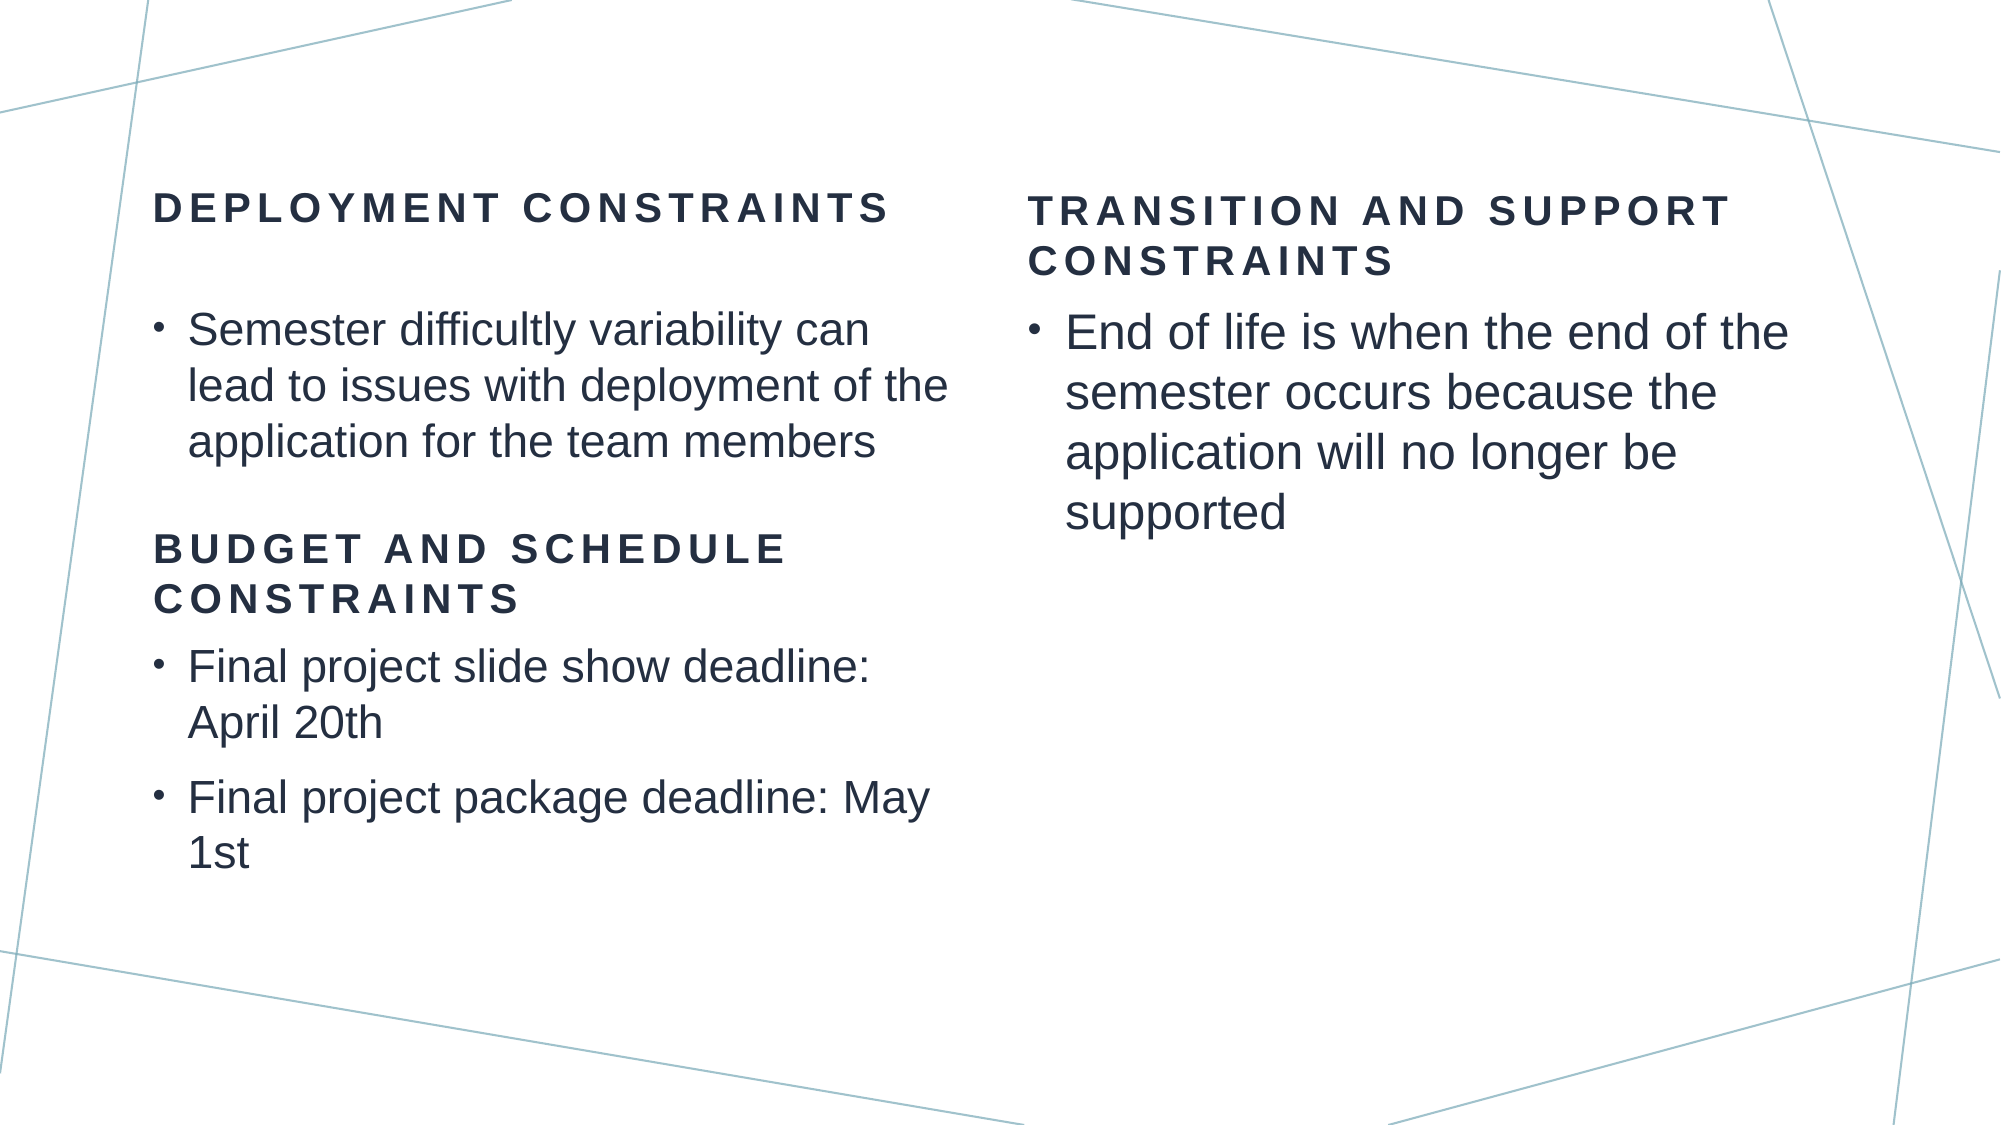

Deployment Constraints
Transition and Support Constraints
Semester difficultly variability can lead to issues with deployment of the application for the team members

Final project slide show deadline: April 20th
Final project package deadline: May 1st
End of life is when the end of the semester occurs because the application will no longer be supported
Budget and schedule Constraints